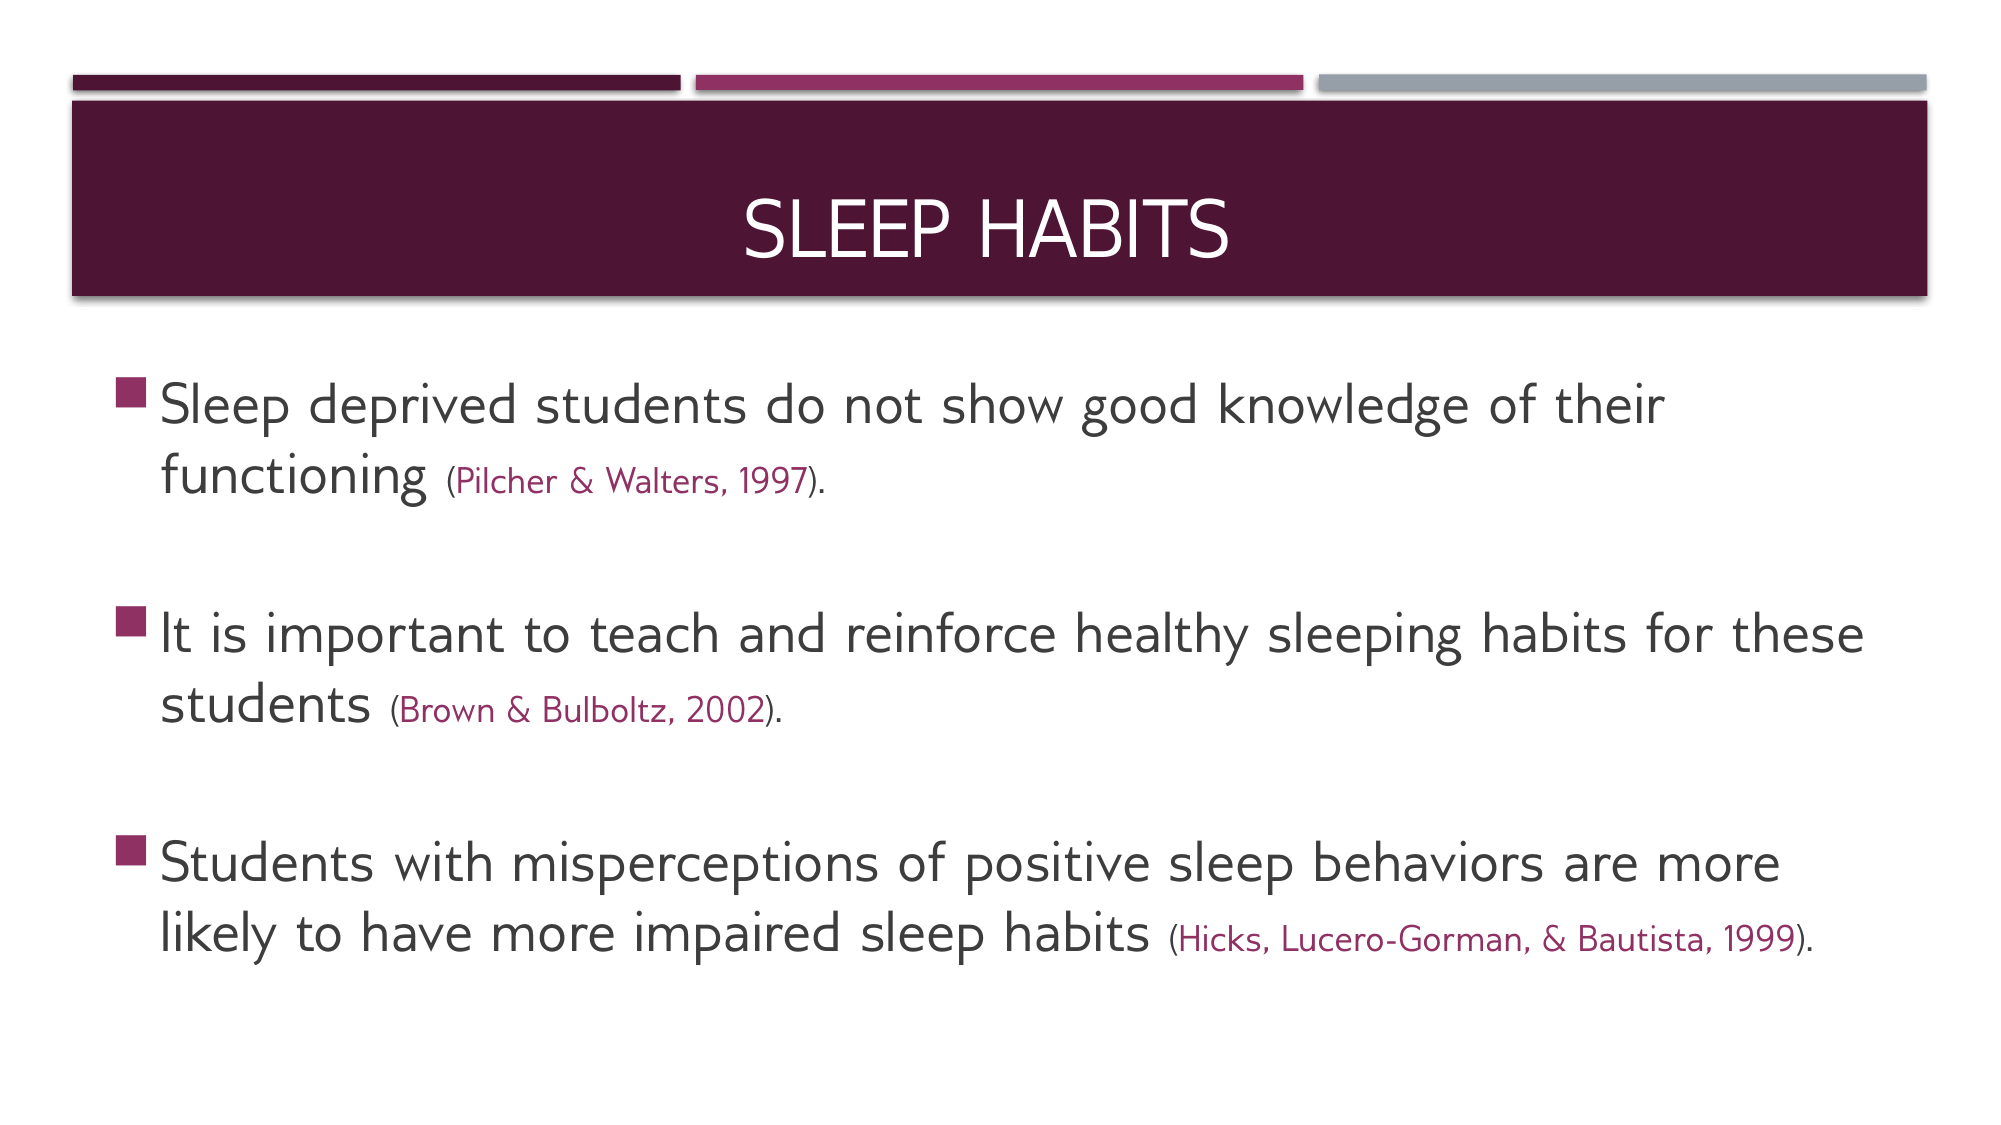

# SleeP Habits
Sleep deprived students do not show good knowledge of their functioning (Pilcher & Walters, 1997).

It is important to teach and reinforce healthy sleeping habits for these students (Brown & Bulboltz, 2002).

Students with misperceptions of positive sleep behaviors are more likely to have more impaired sleep habits (Hicks, Lucero-Gorman, & Bautista, 1999).